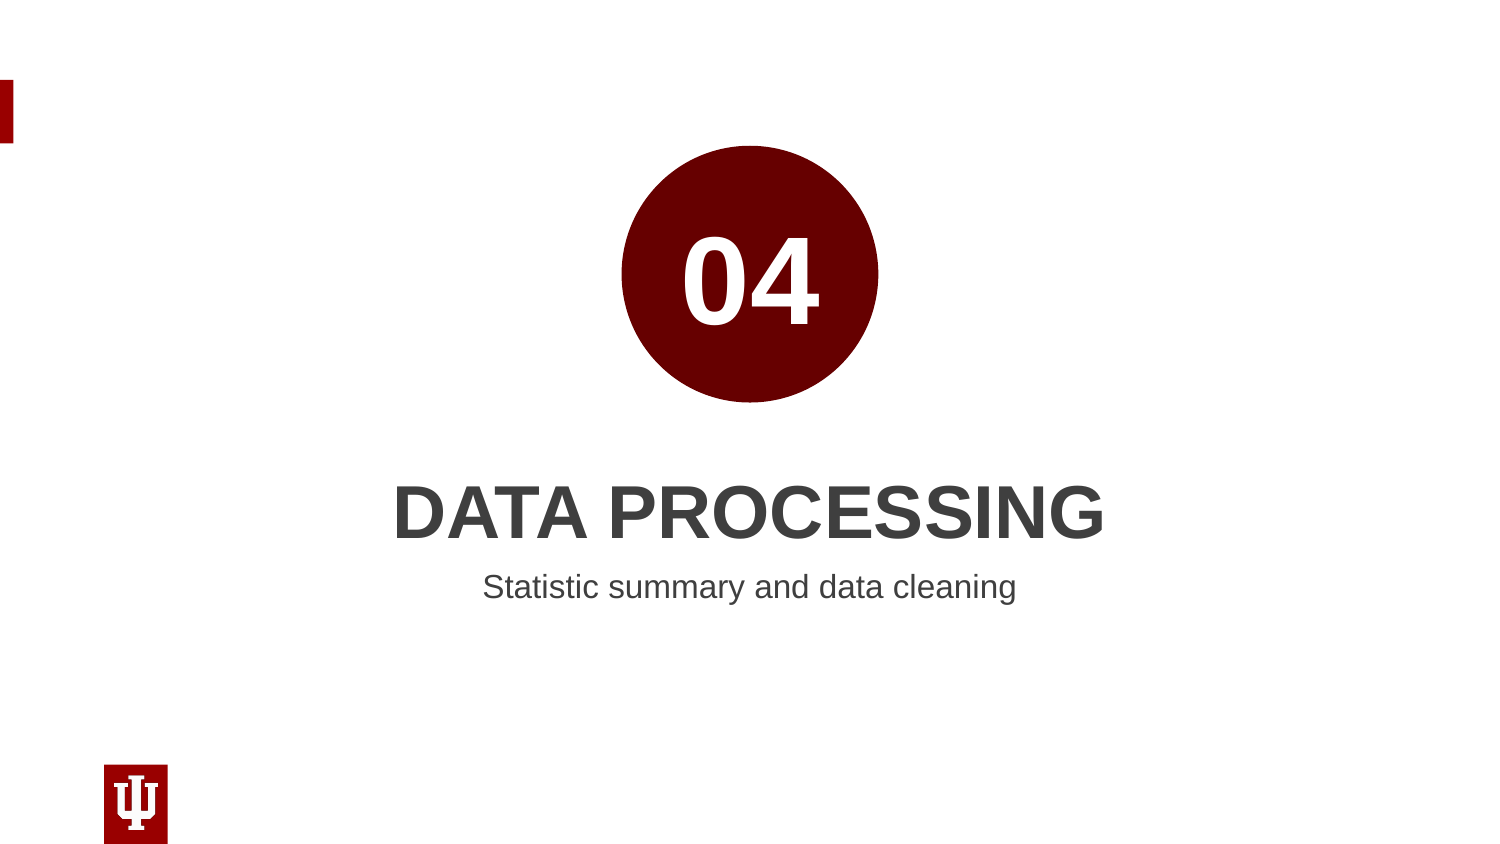

04
DATA PROCESSING
Statistic summary and data cleaning